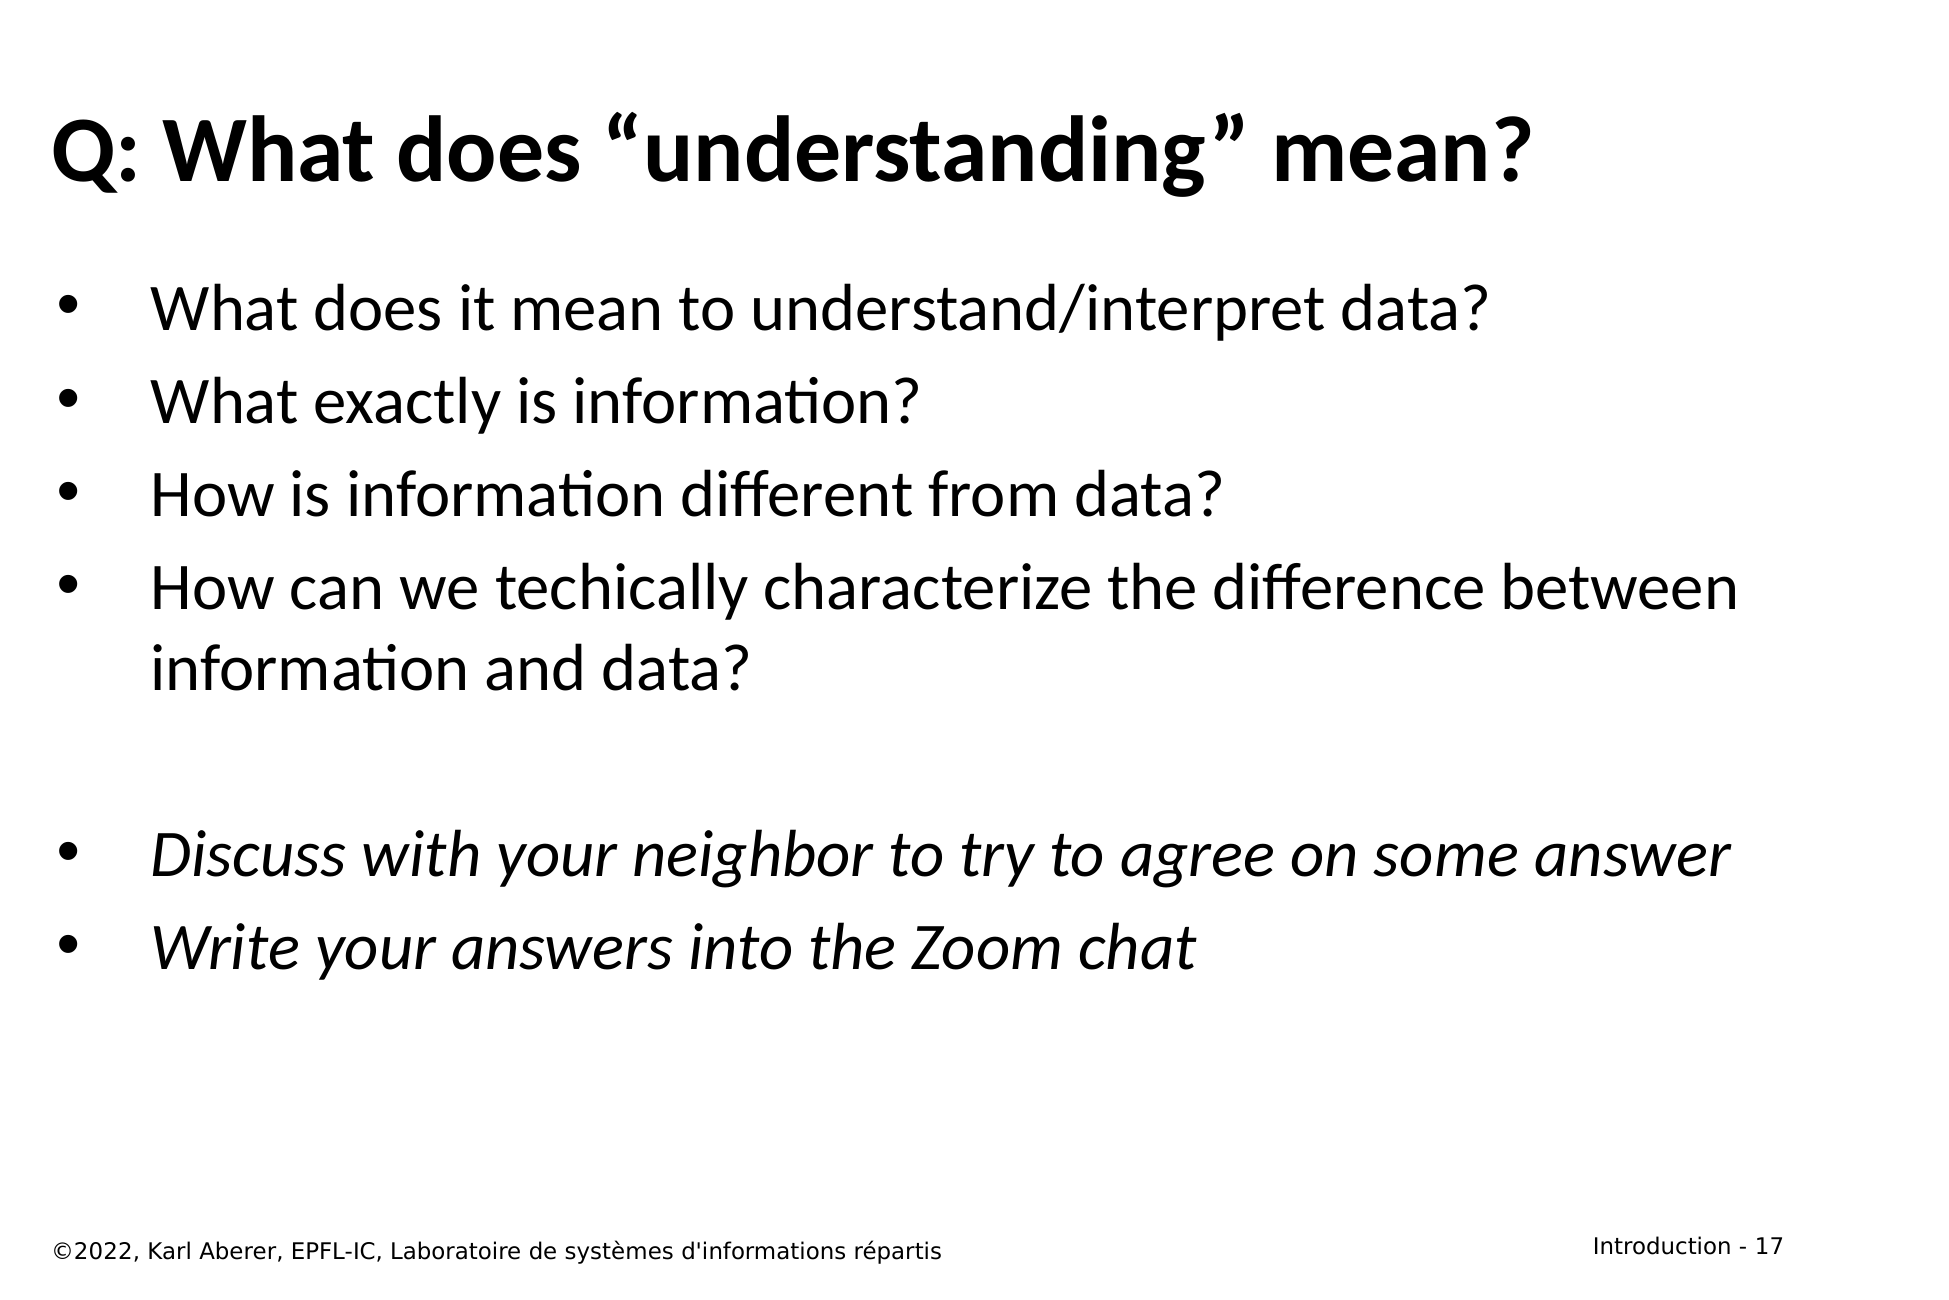

# Q: What does “understanding” mean?
What does it mean to understand/interpret data?
What exactly is information?
How is information different from data?
How can we techically characterize the difference between information and data?

Discuss with your neighbor to try to agree on some answer
Write your answers into the Zoom chat

©2022, Karl Aberer, EPFL-IC, Laboratoire de systèmes d'informations répartis